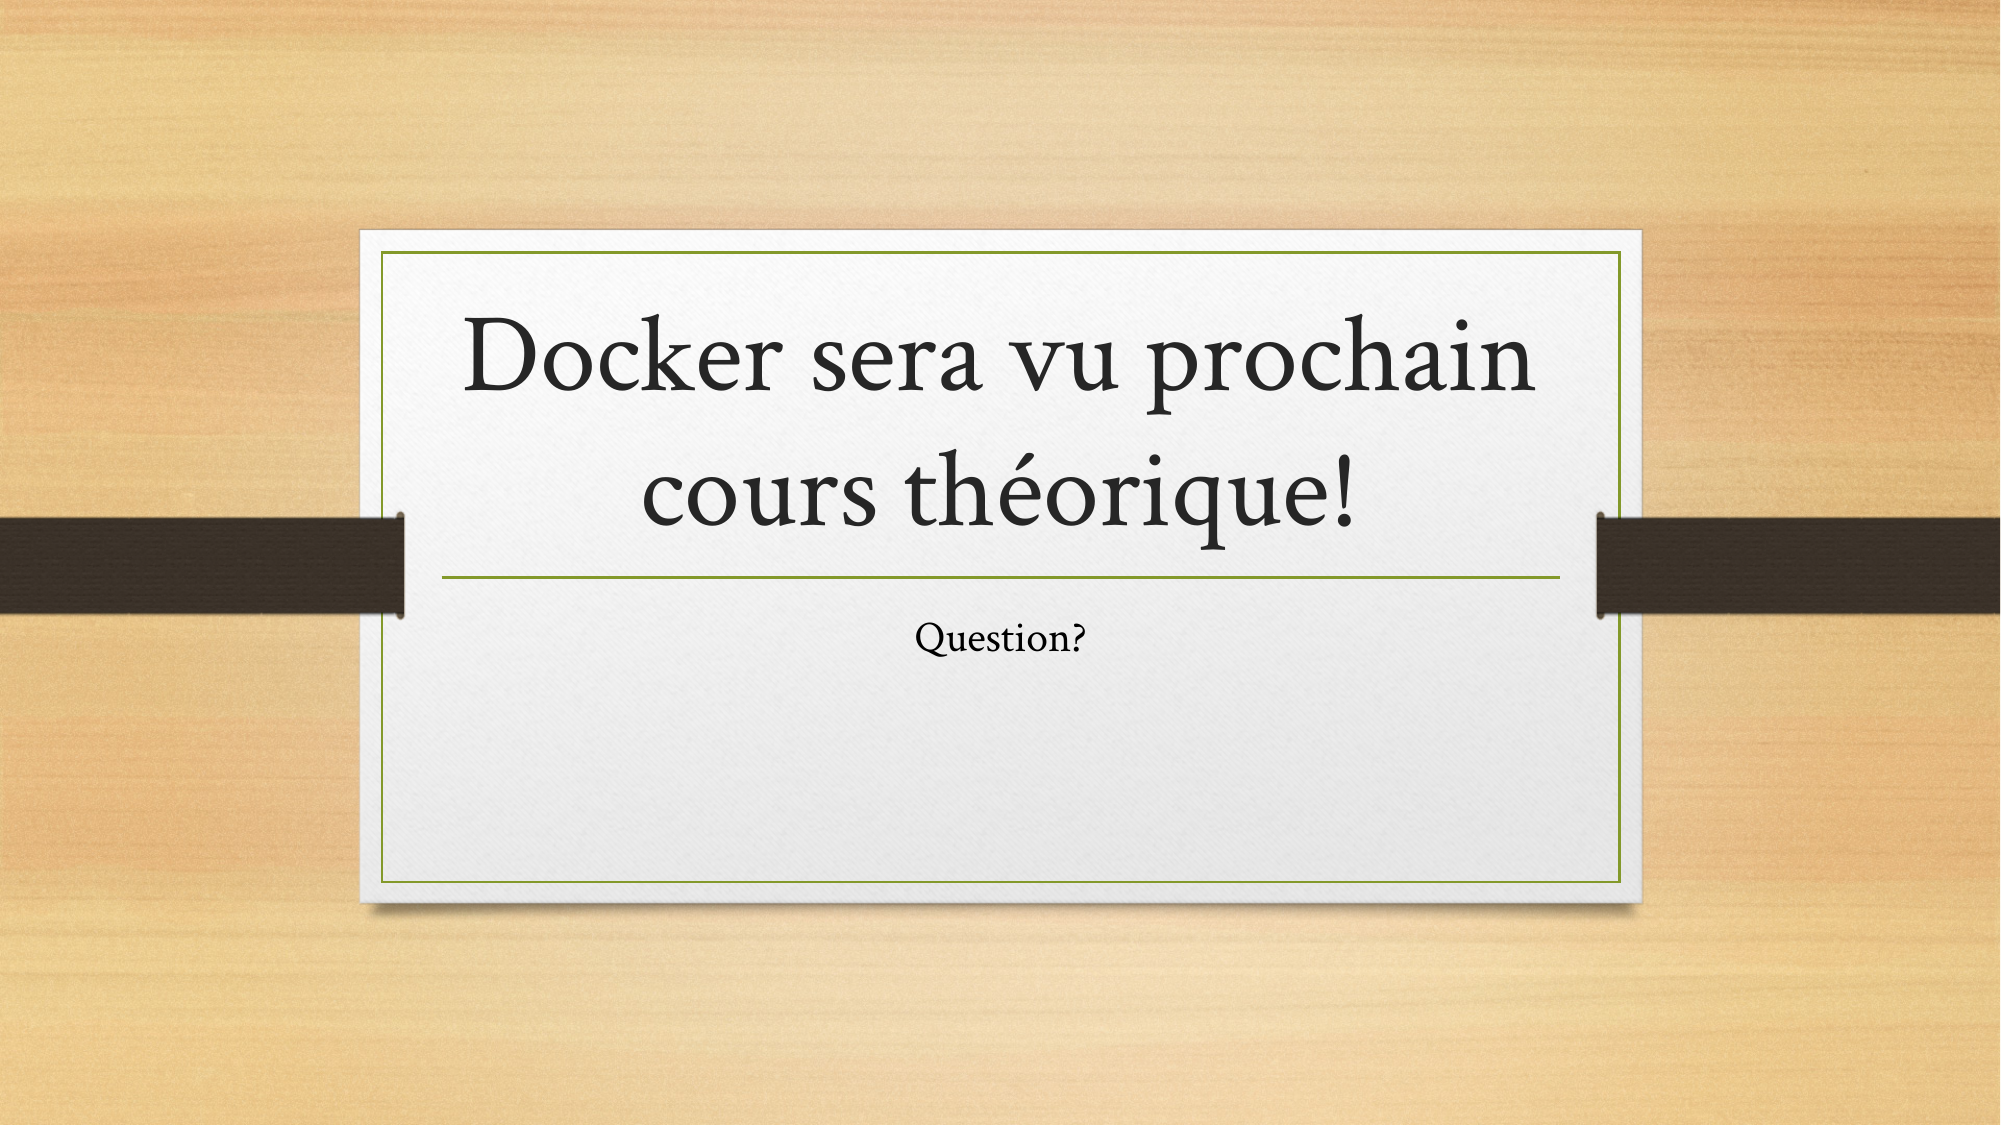

# Docker sera vu prochain cours théorique!
Question?